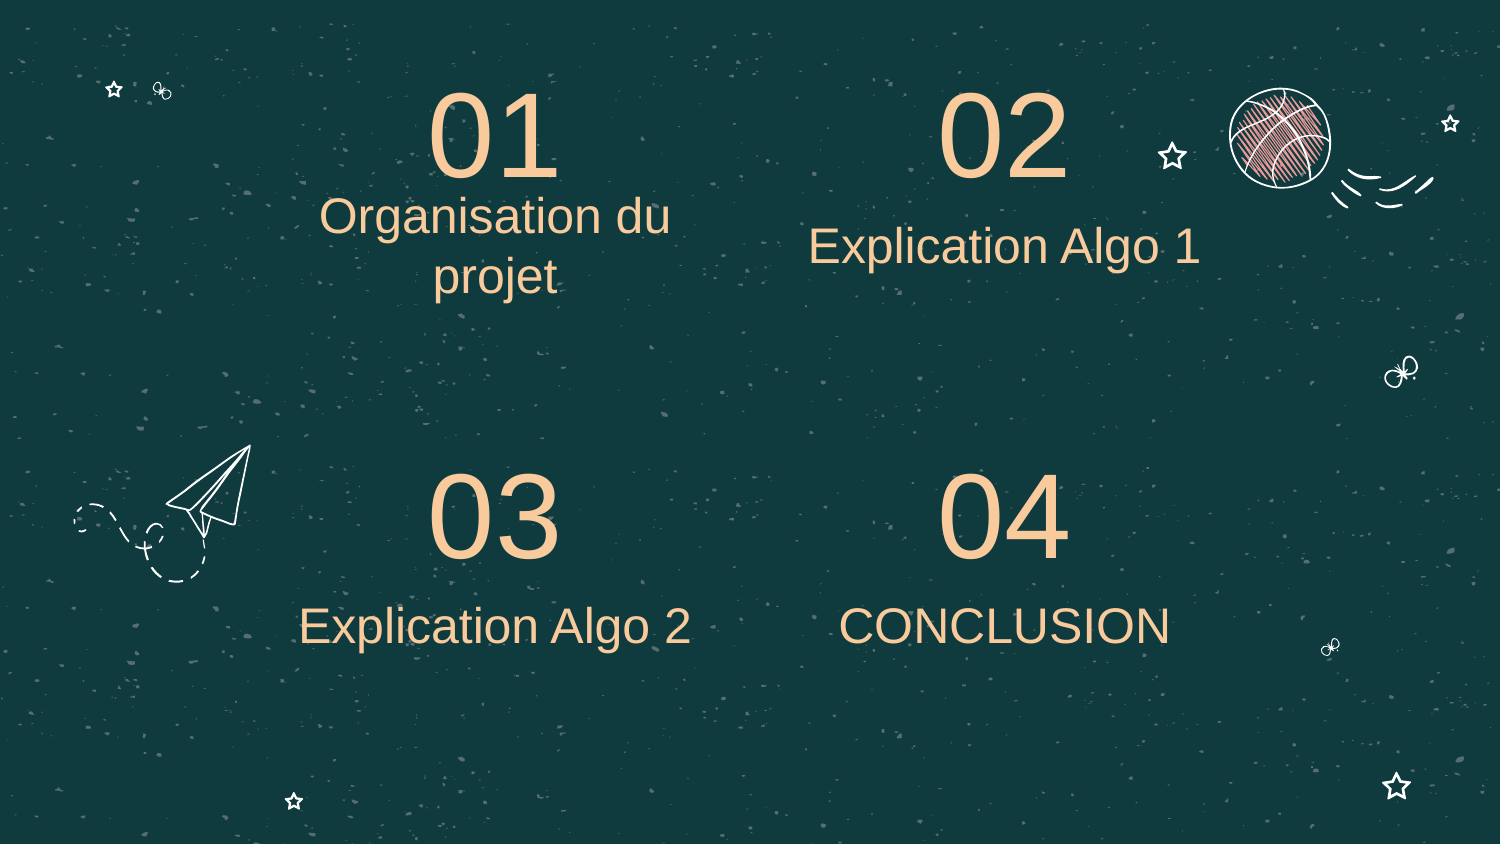

01
02

# Organisation du projet
Explication Algo 1

03
04
Explication Algo 2
CONCLUSION